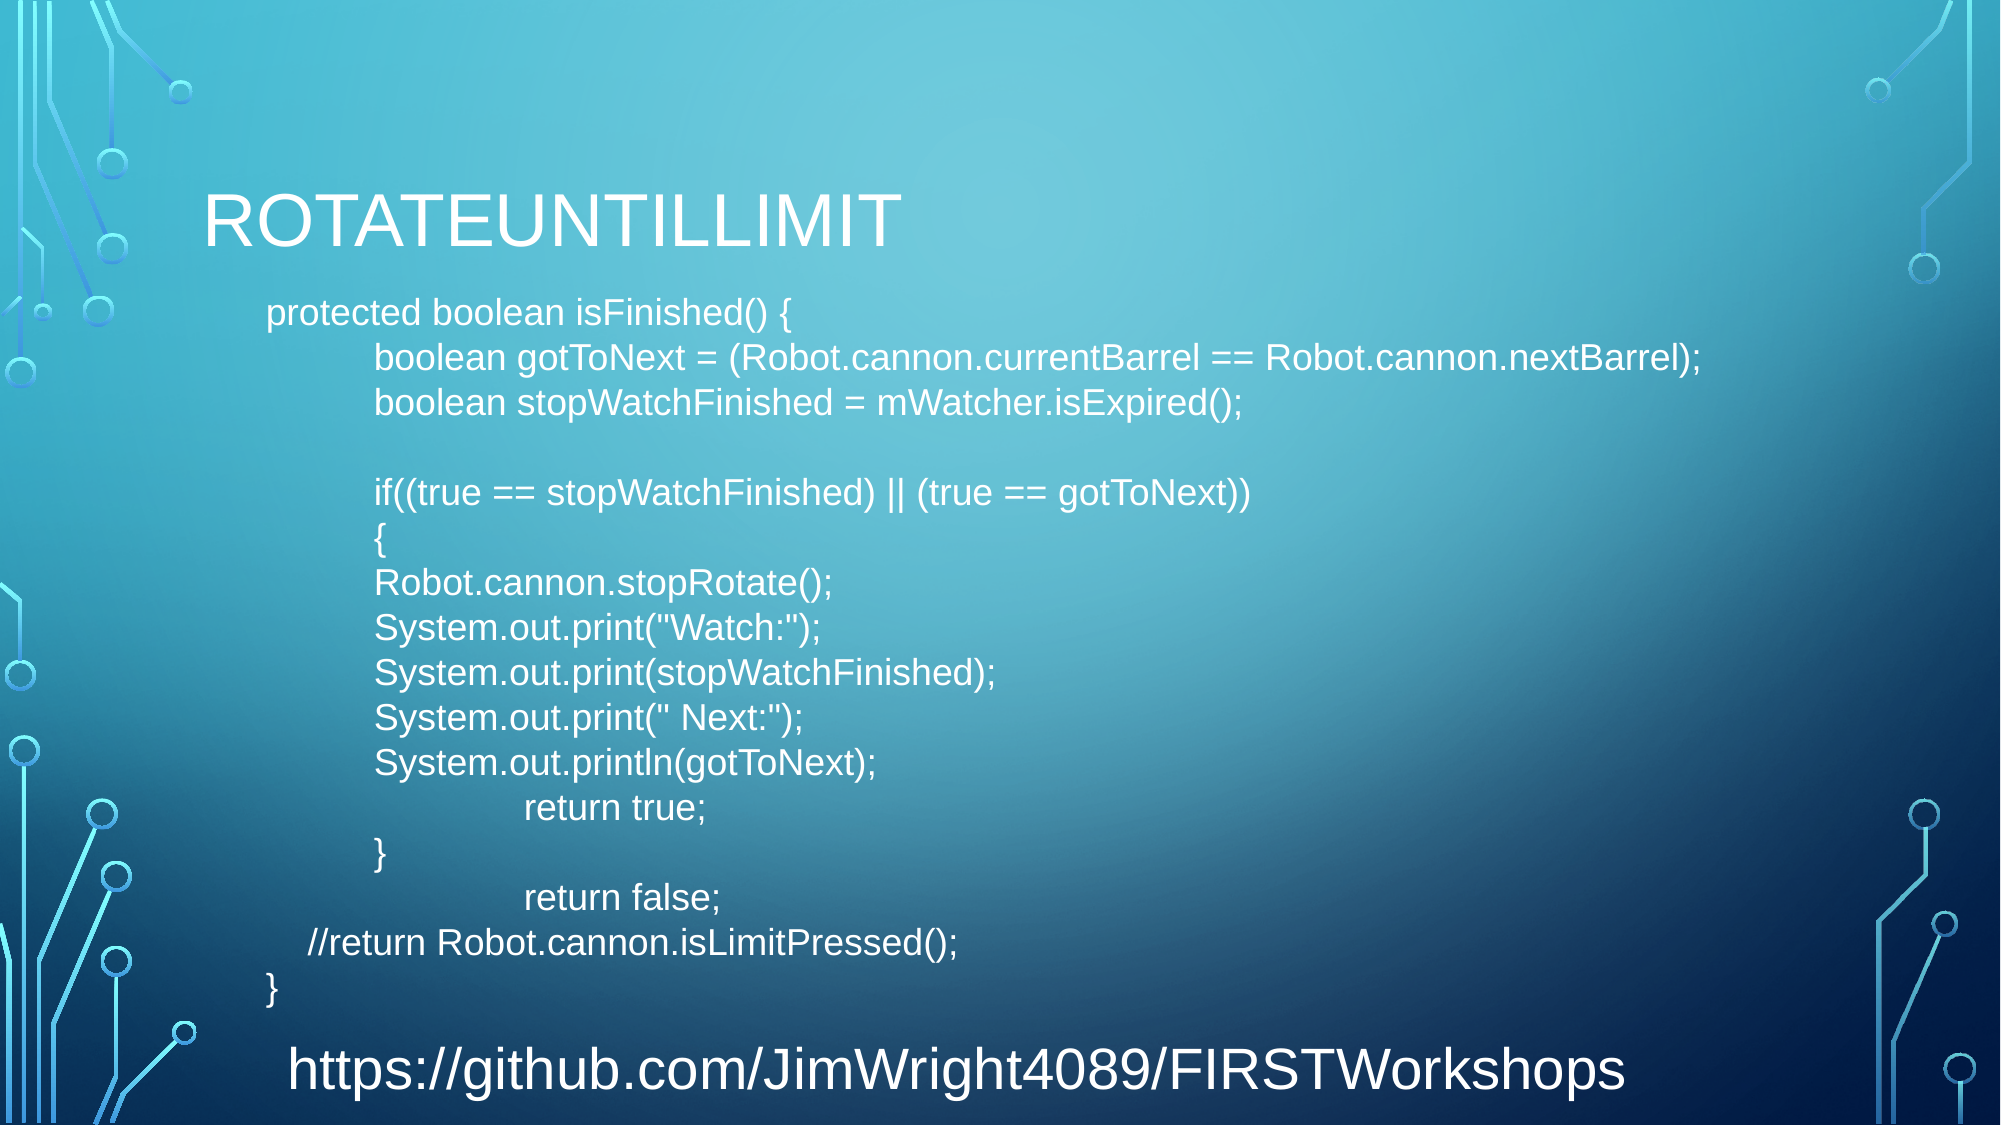

# RotateUntilLimit

    protected boolean isFinished() {
    	boolean gotToNext = (Robot.cannon.currentBarrel == Robot.cannon.nextBarrel);
    	boolean stopWatchFinished = mWatcher.isExpired();

    	if((true == stopWatchFinished) || (true == gotToNext))
    	{
        	Robot.cannon.stopRotate();
        	System.out.print("Watch:");
        	System.out.print(stopWatchFinished);
        	System.out.print(" Next:");
        	System.out.println(gotToNext);
    		return true;
    	}
		return false;
        //return Robot.cannon.isLimitPressed();
    }
https://github.com/JimWright4089/FIRSTWorkshops